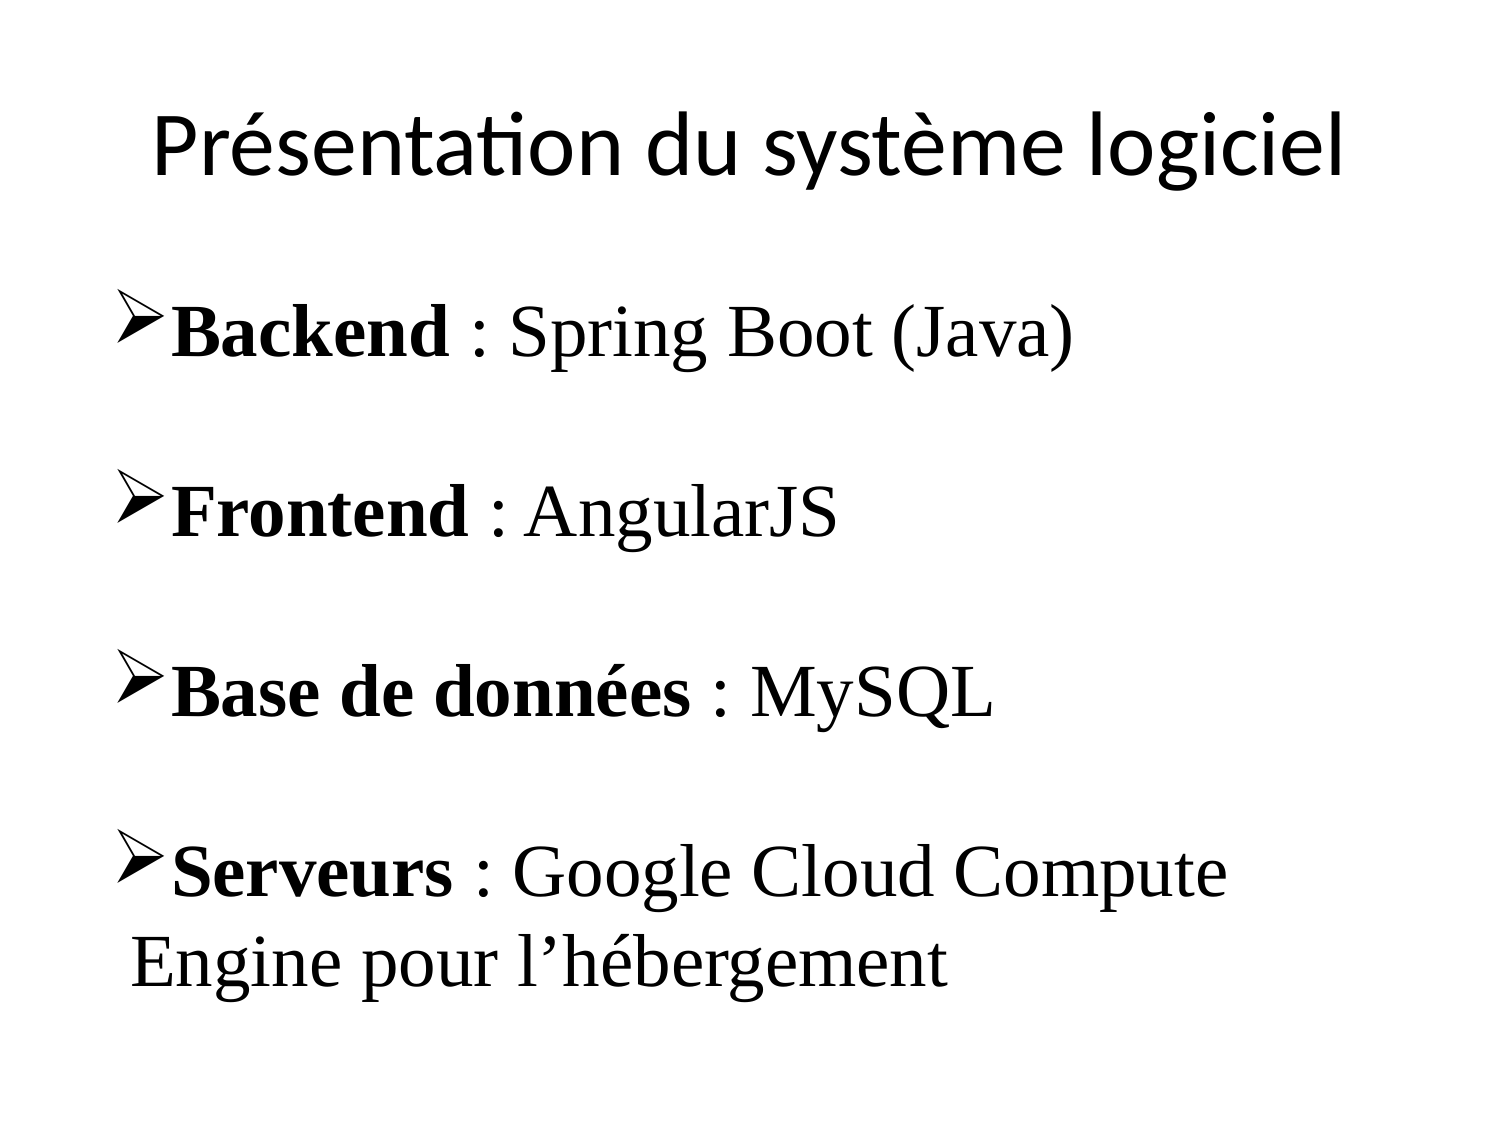

# Présentation du système logiciel
Backend : Spring Boot (Java)

Frontend : AngularJS

Base de données : MySQL

Serveurs : Google Cloud Compute
 Engine pour l’hébergement